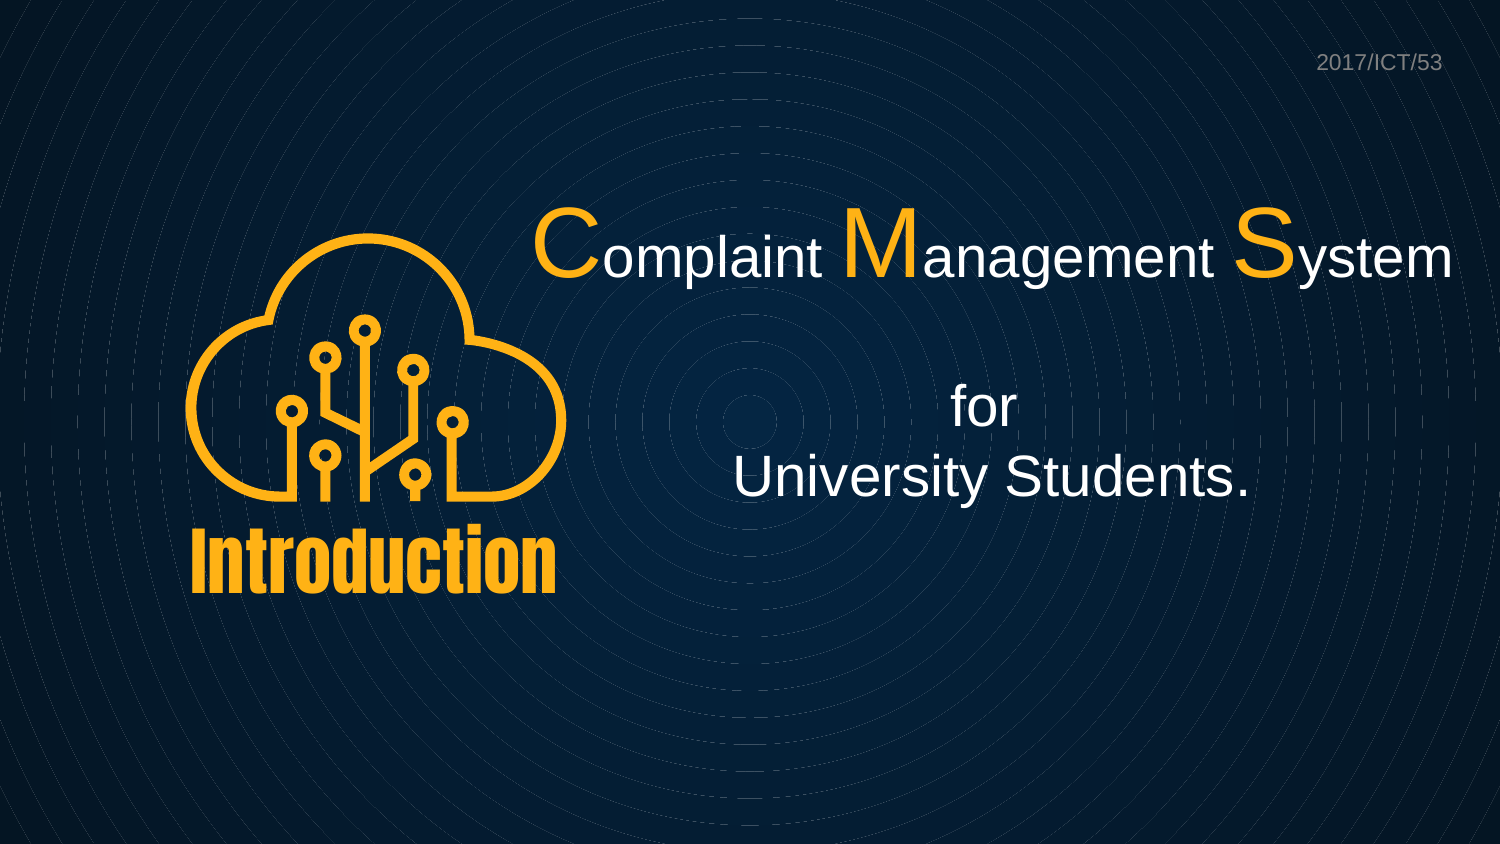

2017/ICT/53

# Complaint Management System for University Students.
Introduction